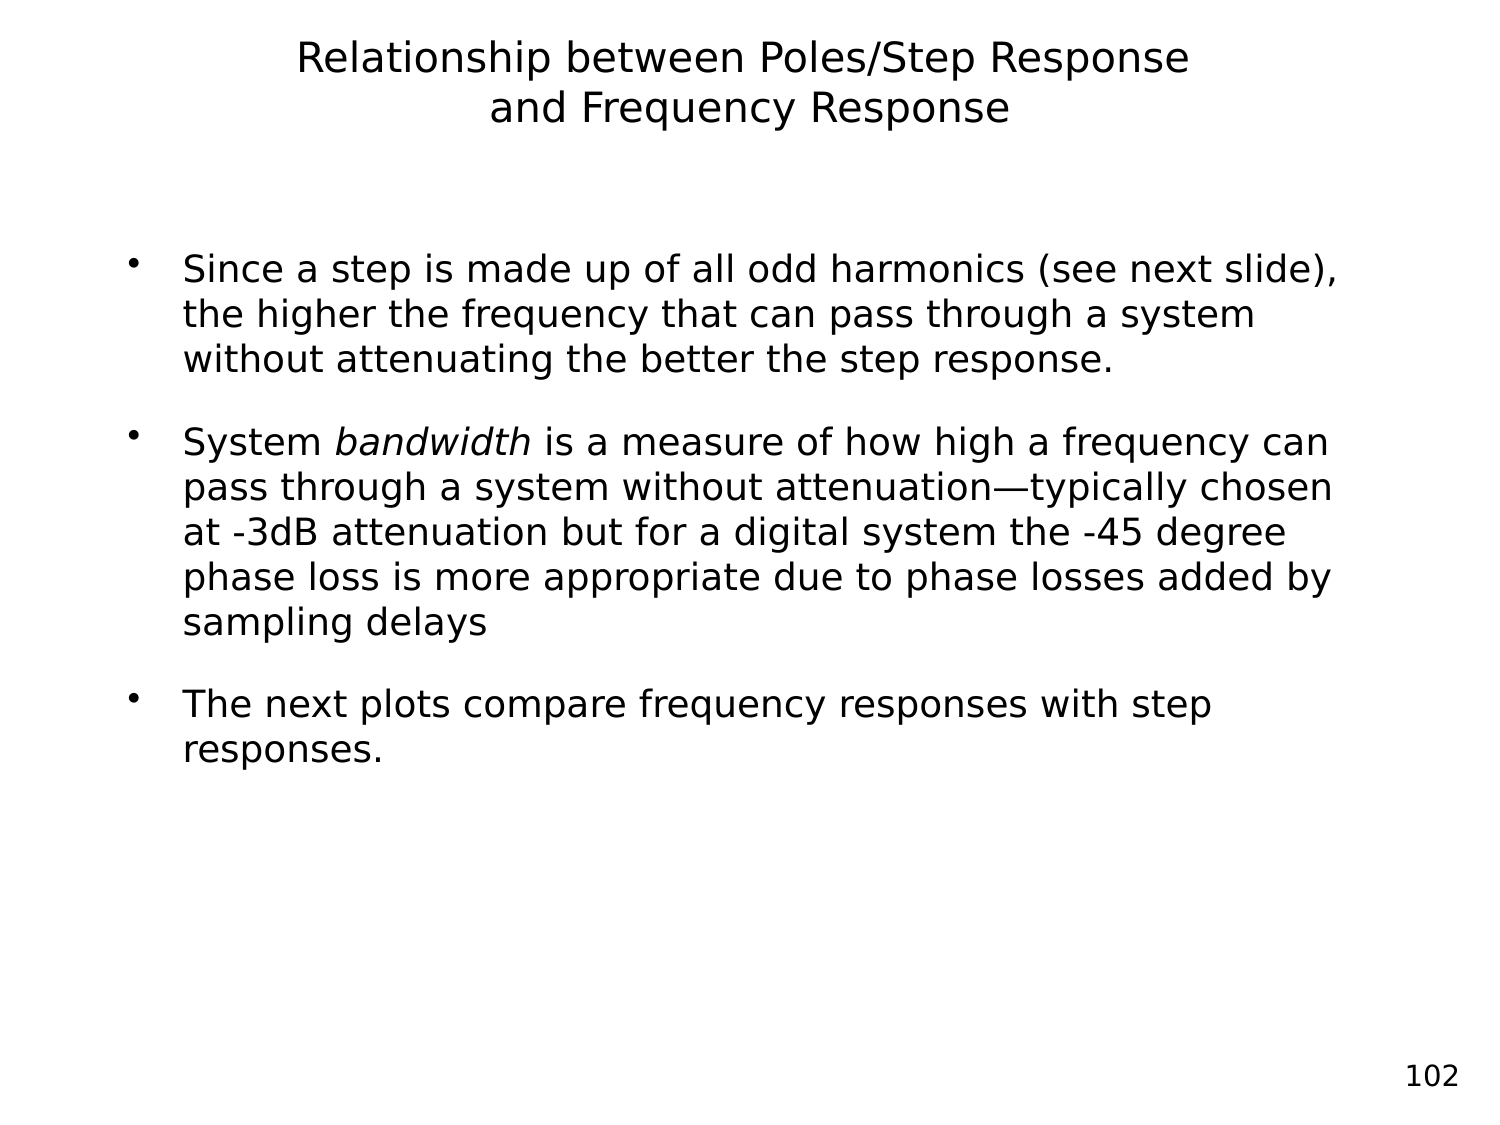

# Relationship between Poles/Step Response and Frequency Response
Since a step is made up of all odd harmonics (see next slide), the higher the frequency that can pass through a system without attenuating the better the step response.
System bandwidth is a measure of how high a frequency can pass through a system without attenuation—typically chosen at -3dB attenuation but for a digital system the -45 degree phase loss is more appropriate due to phase losses added by sampling delays
The next plots compare frequency responses with step responses.

102